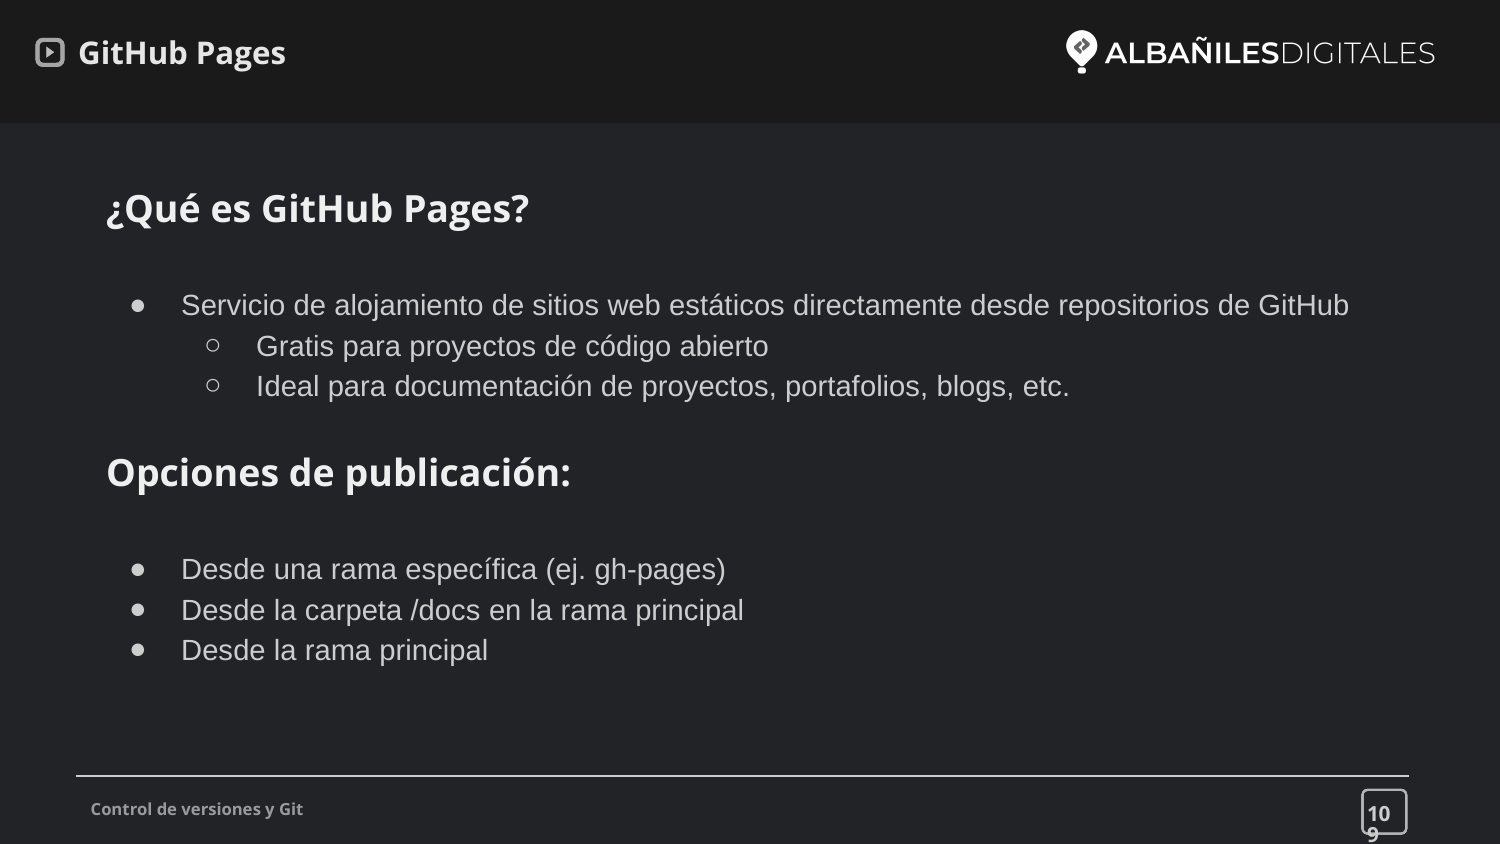

# GitHub Pages

¿Qué es GitHub Pages?

Servicio de alojamiento de sitios web estáticos directamente desde repositorios de GitHub
Gratis para proyectos de código abierto
Ideal para documentación de proyectos, portafolios, blogs, etc.

Opciones de publicación:

Desde una rama específica (ej. gh-pages)
Desde la carpeta /docs en la rama principal
Desde la rama principal

109